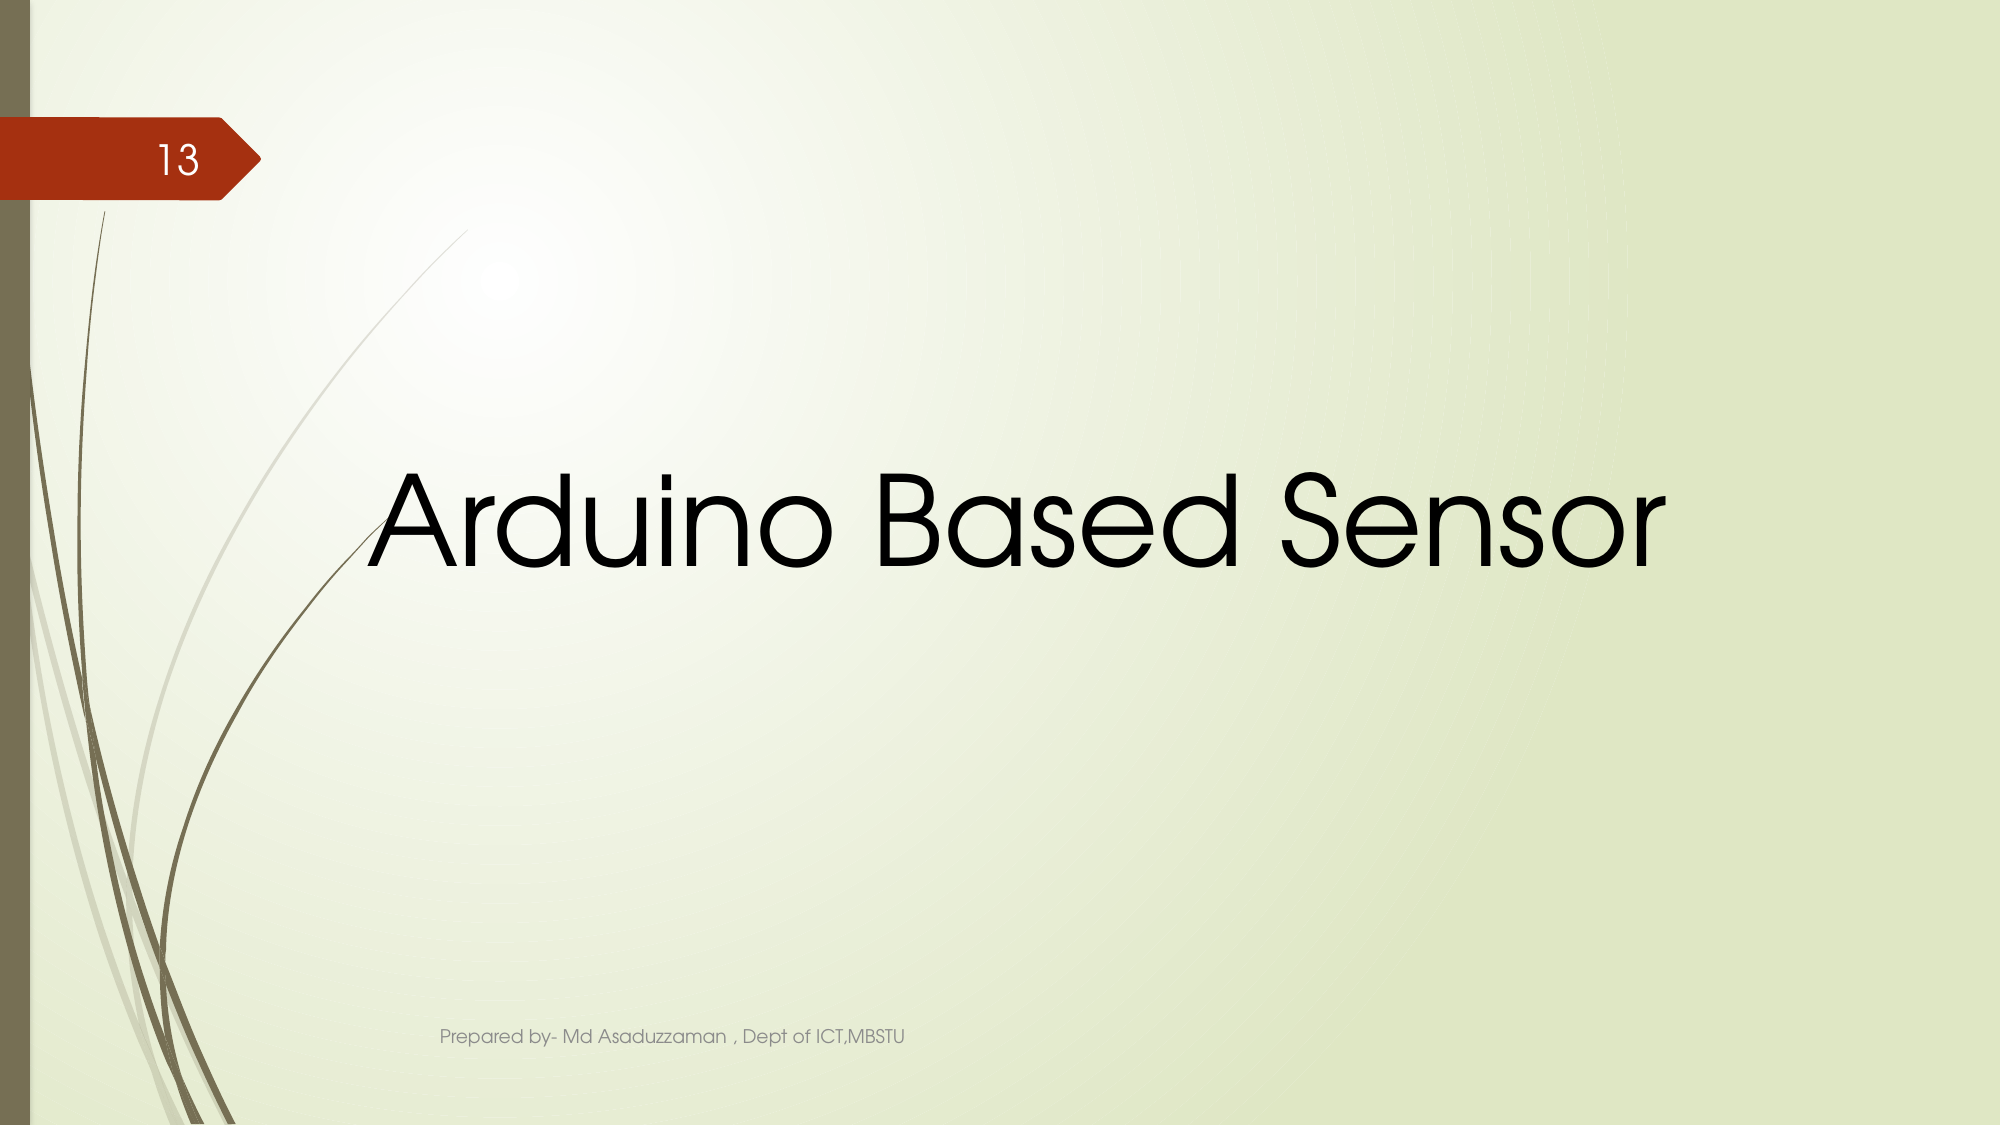

13
Arduino Based Sensor
Prepared by- Md Asaduzzaman , Dept of ICT,MBSTU